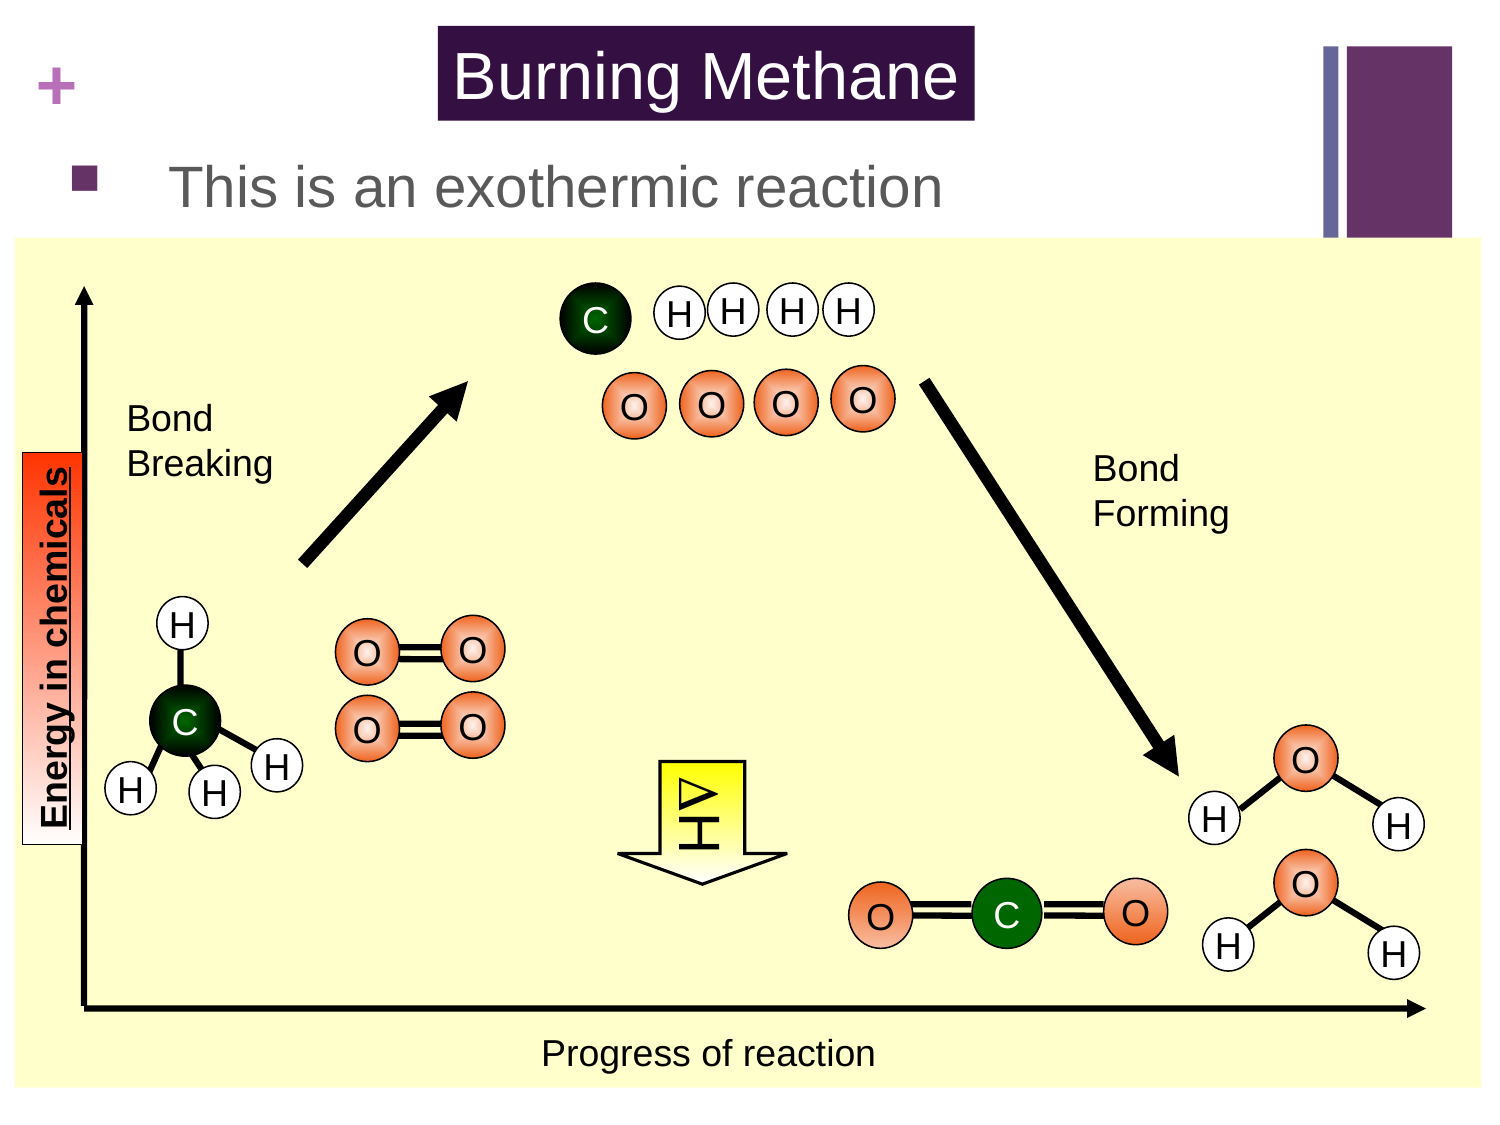

Burning Methane
This is an exothermic reaction

C
H
H
H
H
O
O
O
O

Energy in chemicals

Progress of reaction

Bond
Breaking

Bond
Forming
H
O
O

C
O
O

H
H
H
O

H
H
O
C
O
O

H
H
ΔH